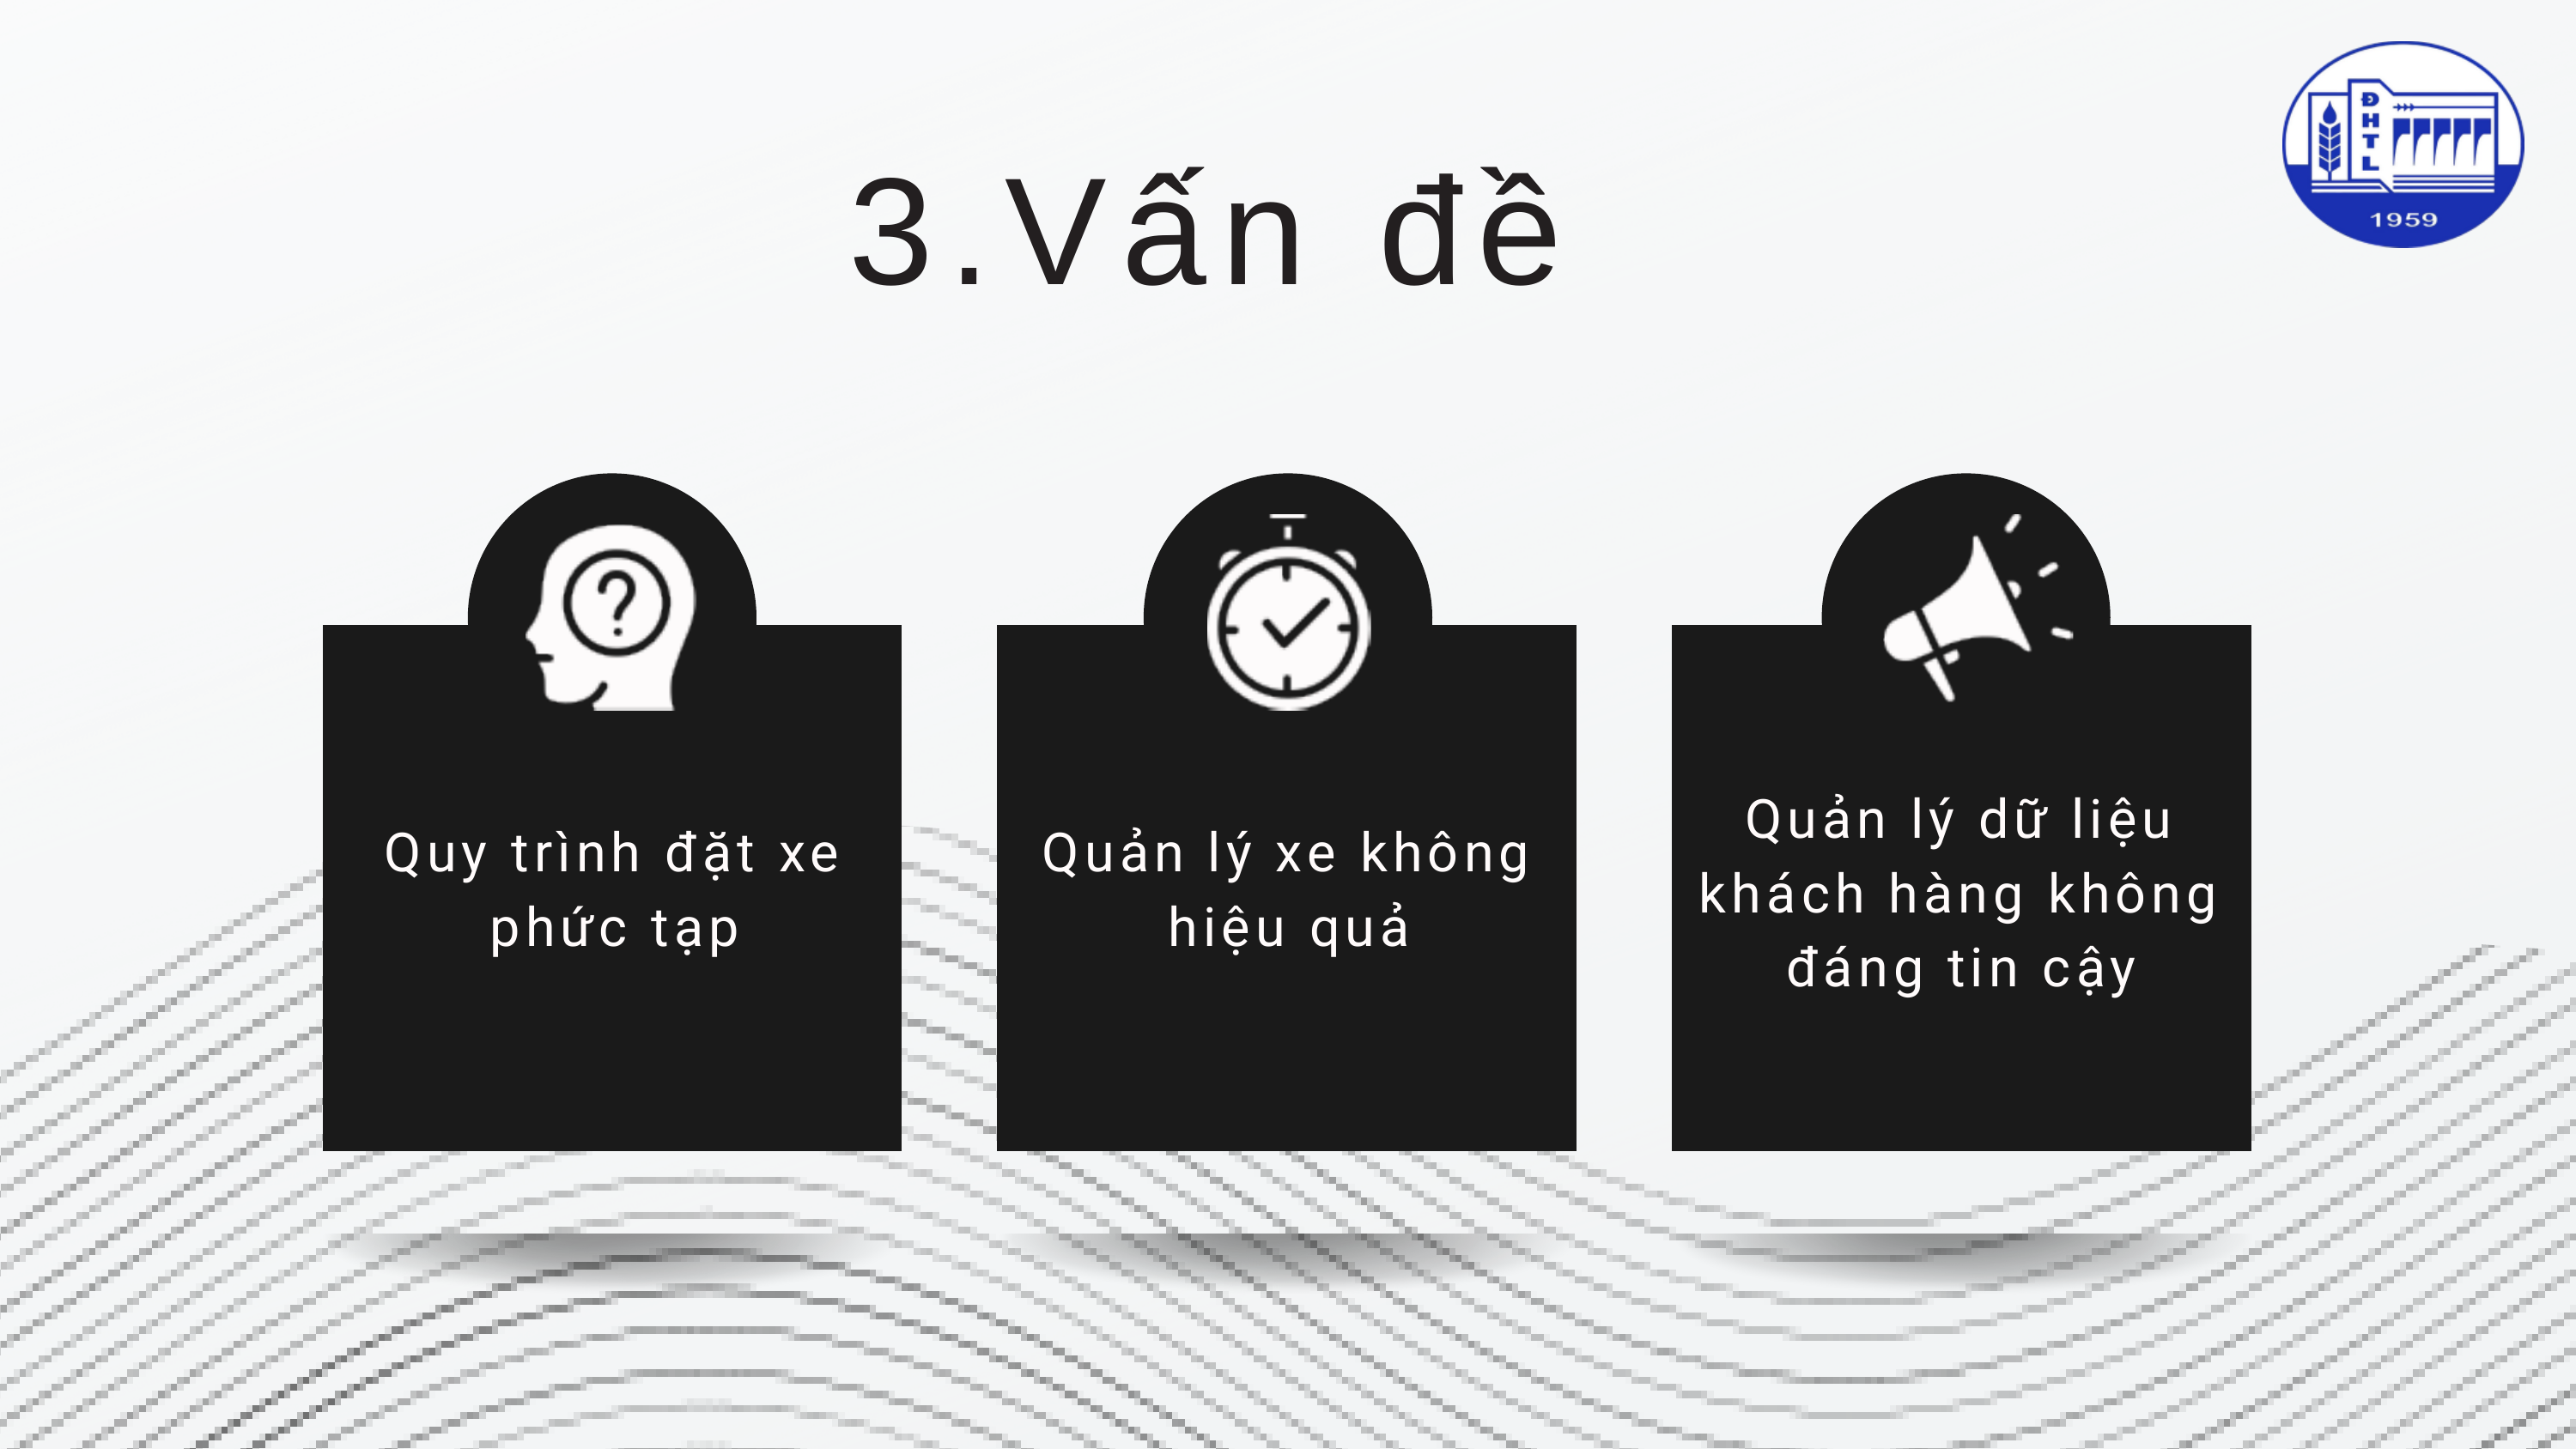

3.Vấn đề

Quản lý dữ liệu khách hàng không đáng tin cậy
Quy trình đặt xe phức tạp
Quản lý xe không hiệu quả